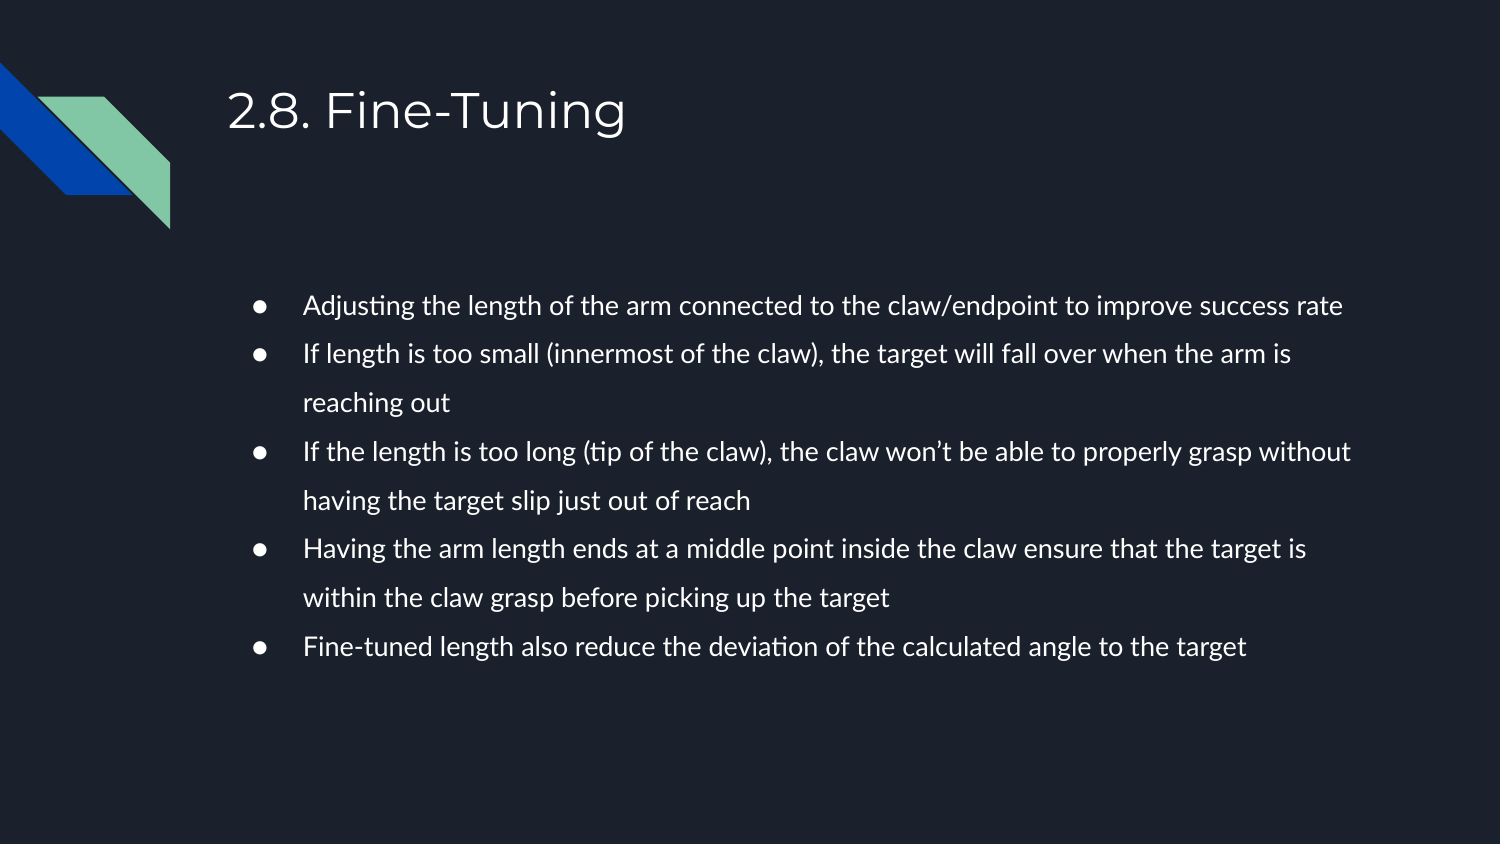

# 2.8. Fine-Tuning
Adjusting the length of the arm connected to the claw/endpoint to improve success rate
If length is too small (innermost of the claw), the target will fall over when the arm is reaching out
If the length is too long (tip of the claw), the claw won’t be able to properly grasp without having the target slip just out of reach
Having the arm length ends at a middle point inside the claw ensure that the target is within the claw grasp before picking up the target
Fine-tuned length also reduce the deviation of the calculated angle to the target